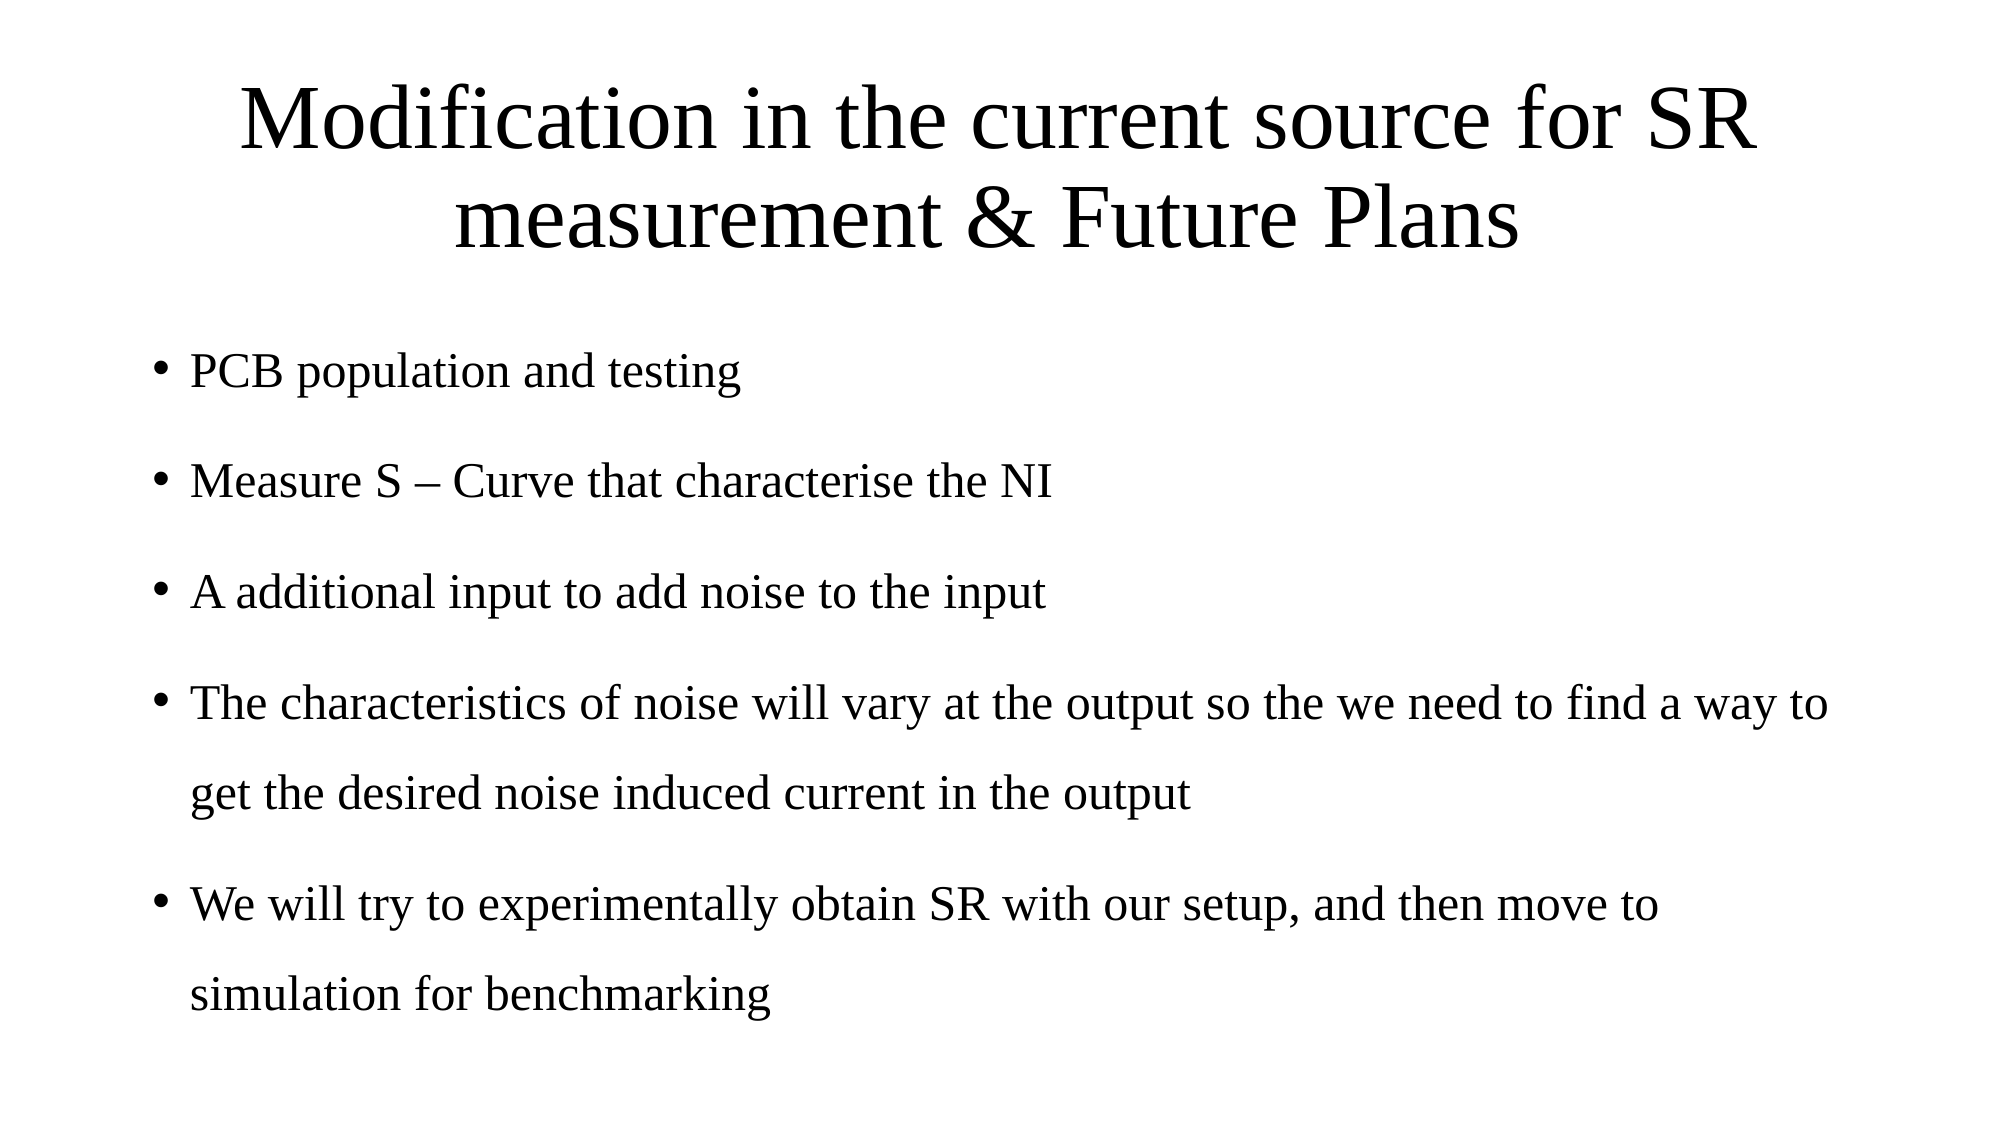

# Modification in the current source for SR measurement & Future Plans
PCB population and testing
Measure S – Curve that characterise the NI
A additional input to add noise to the input
The characteristics of noise will vary at the output so the we need to find a way to get the desired noise induced current in the output
We will try to experimentally obtain SR with our setup, and then move to simulation for benchmarking